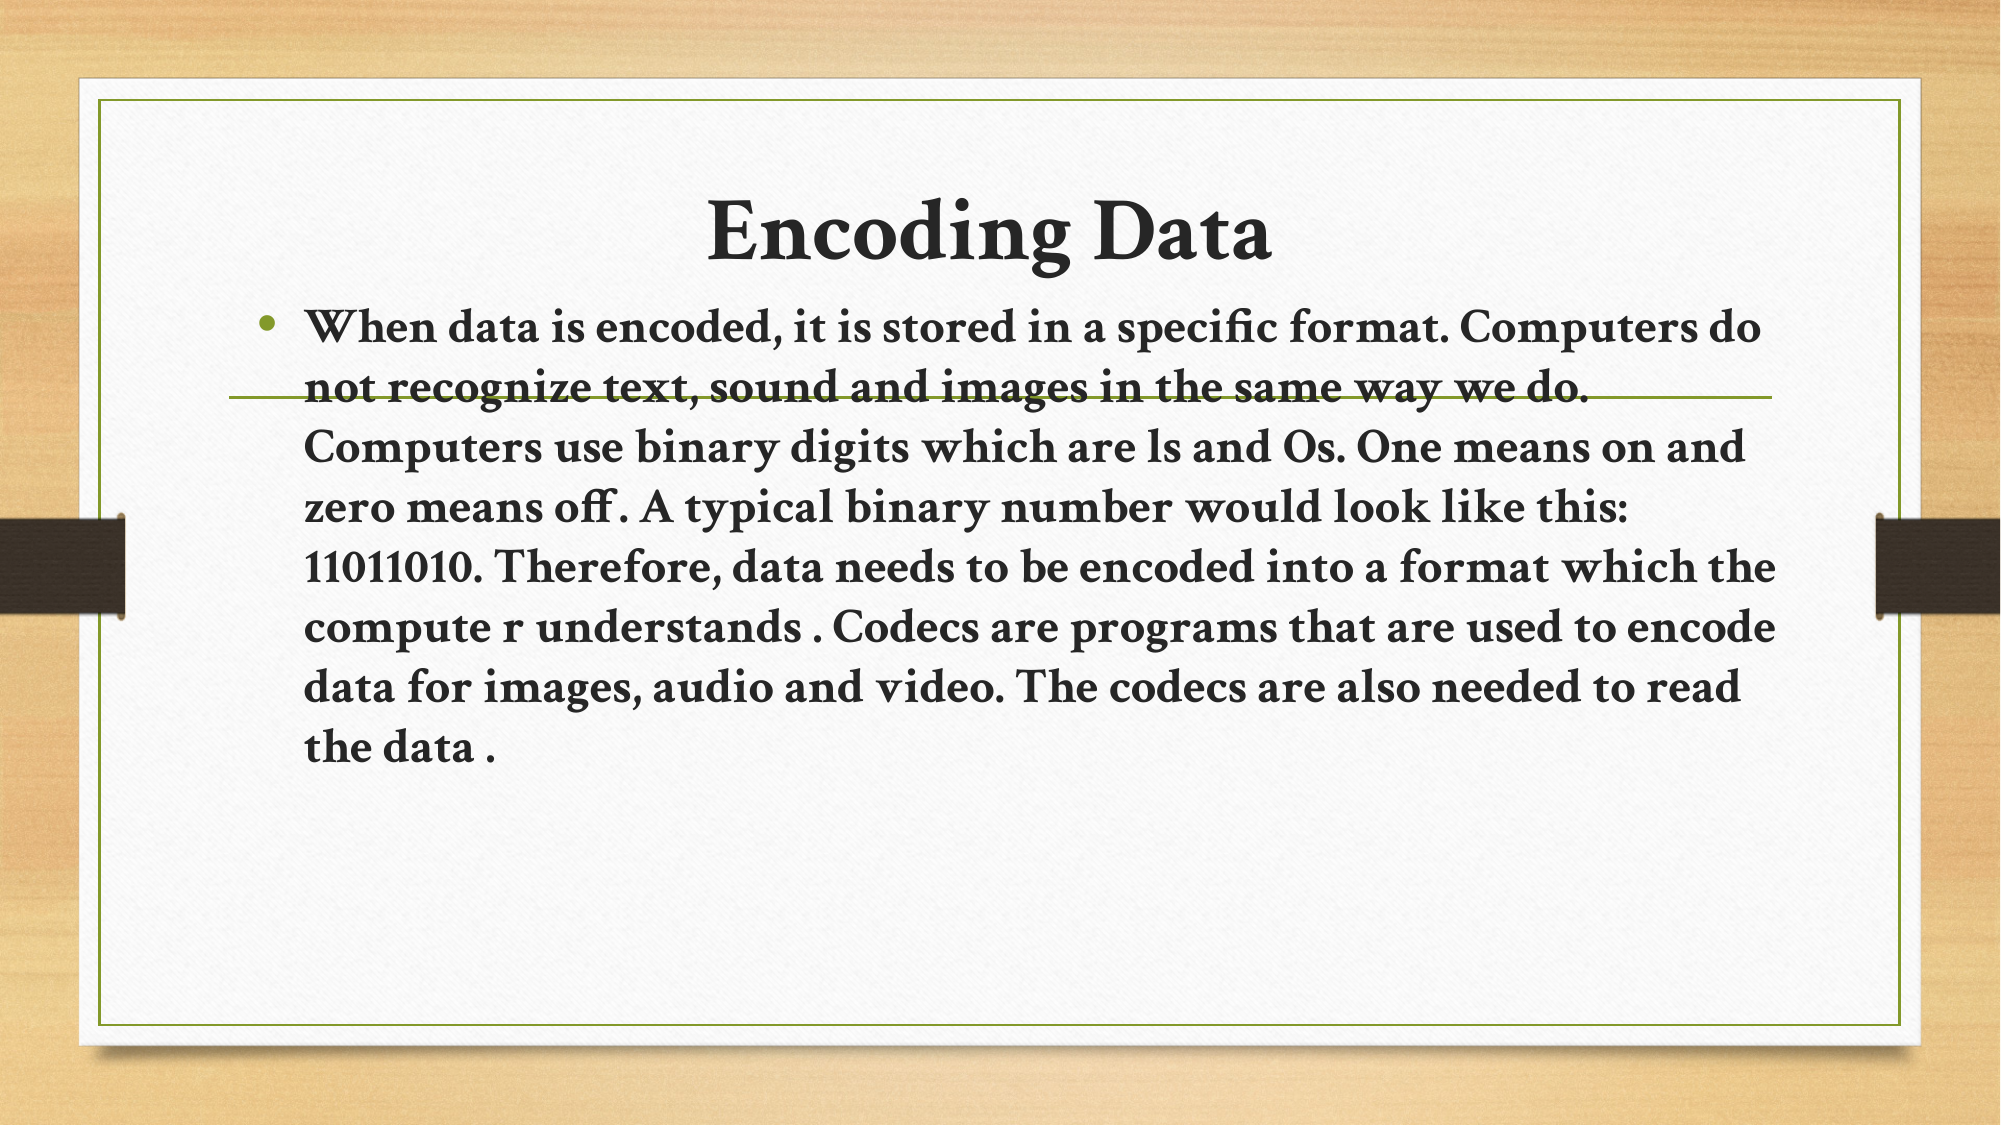

# Encoding Data
When data is encoded, it is stored in a specific format. Computers do not recognize text, sound and images in the same way we do. Computers use binary digits which are ls and Os. One means on and zero means off. A typical binary number would look like this: 11011010. Therefore, data needs to be encoded into a format which the compute r understands . Codecs are programs that are used to encode data for images, audio and video. The codecs are also needed to read the data .